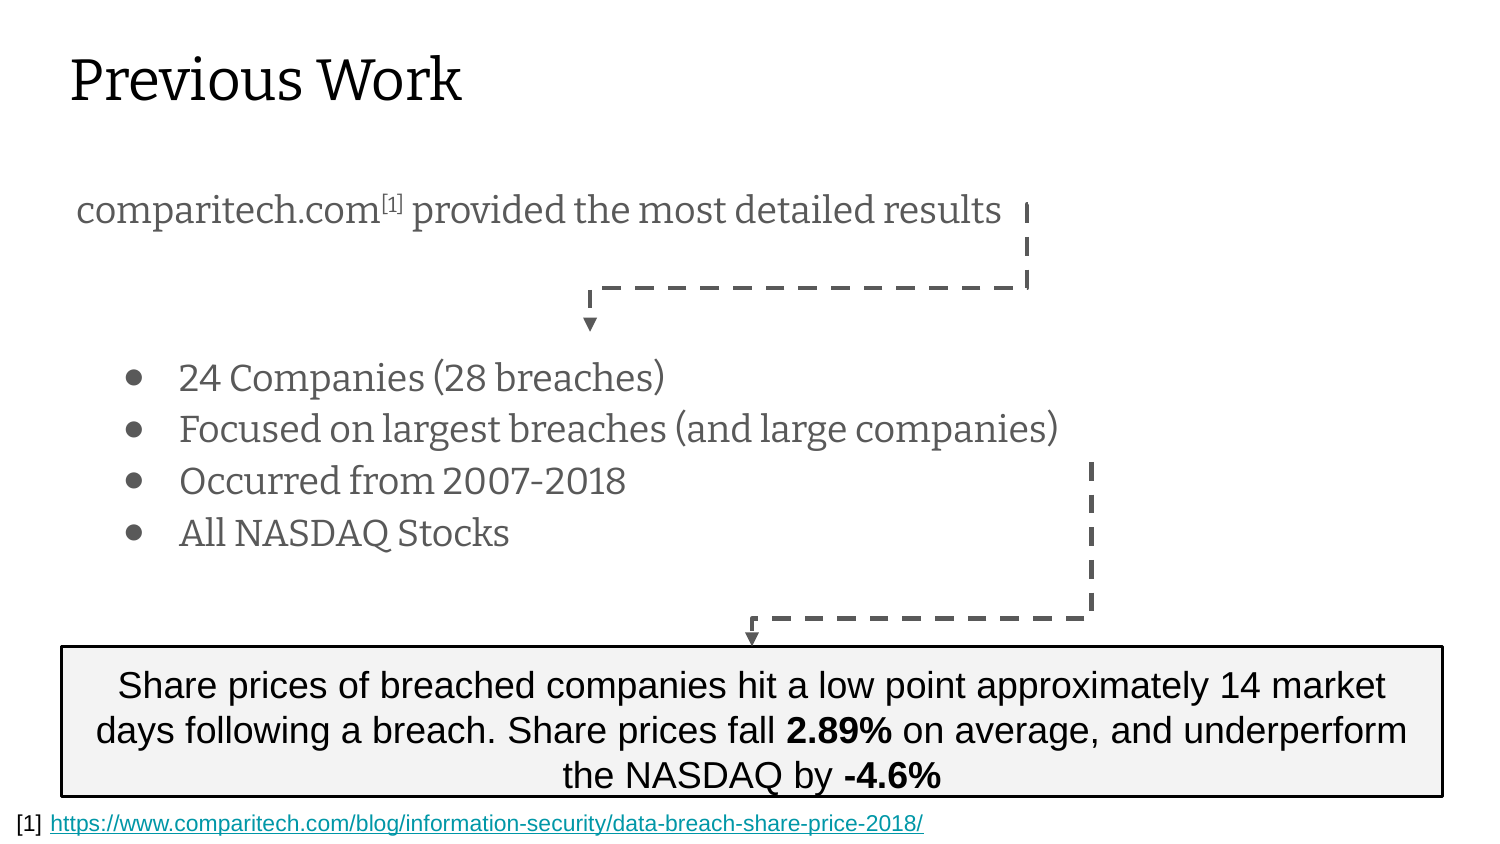

Previous Work
comparitech.com[1] provided the most detailed results
24 Companies (28 breaches)
Focused on largest breaches (and large companies)
Occurred from 2007-2018
All NASDAQ Stocks
Share prices of breached companies hit a low point approximately 14 market days following a breach. Share prices fall 2.89% on average, and underperform the NASDAQ by -4.6%
[1] https://www.comparitech.com/blog/information-security/data-breach-share-price-2018/